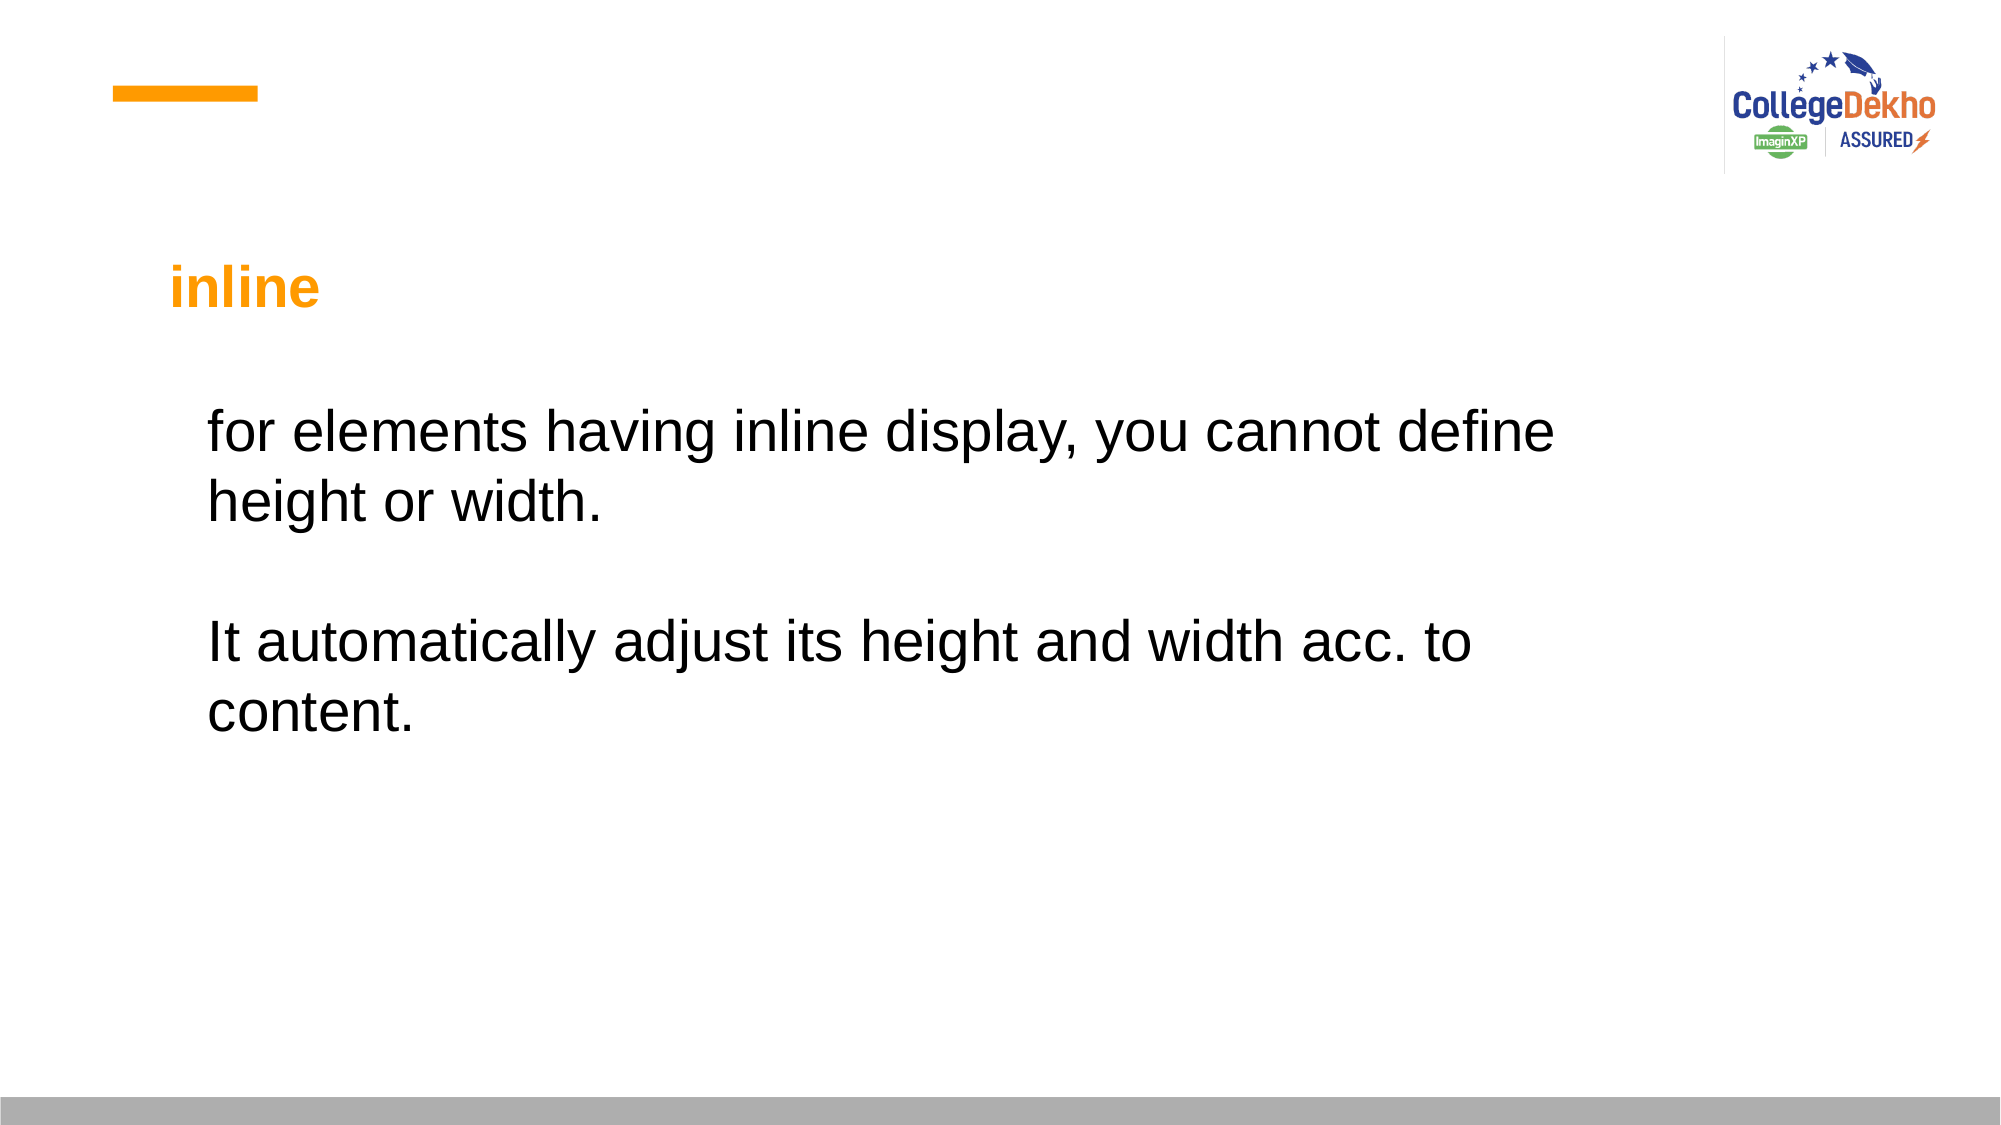

inline
for elements having inline display, you cannot define
height or width.

It automatically adjust its height and width acc. to
content.